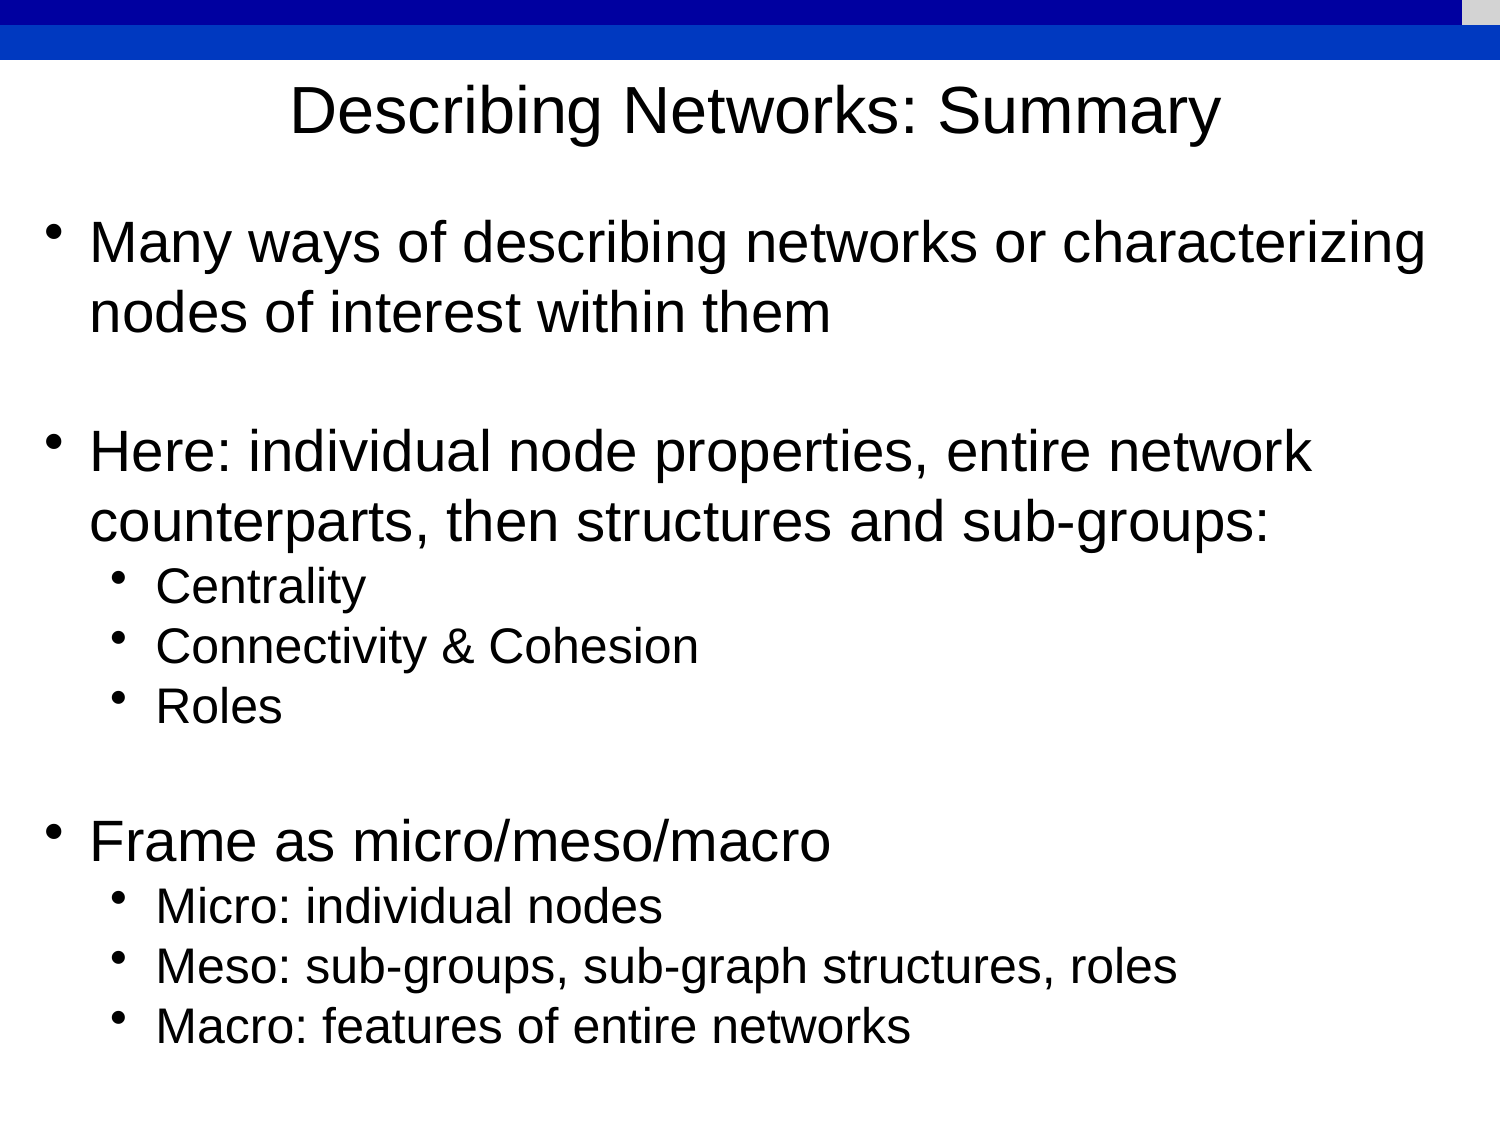

Describing Networks: Summary
Many ways of describing networks or characterizing nodes of interest within them

Here: individual node properties, entire network counterparts, then structures and sub-groups:
Centrality
Connectivity & Cohesion
Roles

Frame as micro/meso/macro
Micro: individual nodes
Meso: sub-groups, sub-graph structures, roles
Macro: features of entire networks